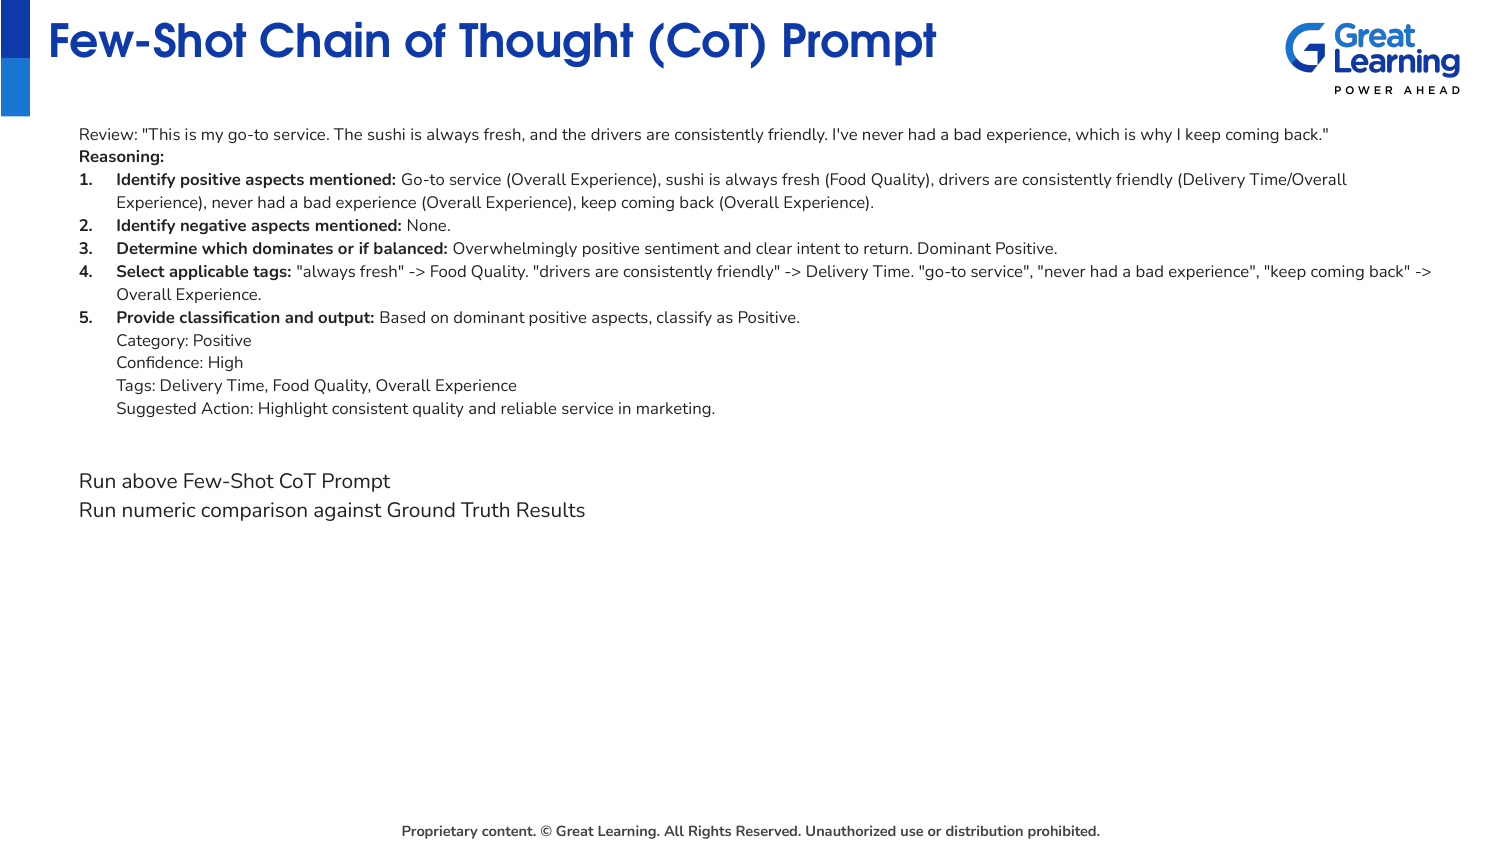

# Few-Shot Chain of Thought (CoT) Prompt
Review: "This is my go-to service. The sushi is always fresh, and the drivers are consistently friendly. I've never had a bad experience, which is why I keep coming back."
Reasoning:
Identify positive aspects mentioned: Go-to service (Overall Experience), sushi is always fresh (Food Quality), drivers are consistently friendly (Delivery Time/Overall Experience), never had a bad experience (Overall Experience), keep coming back (Overall Experience).
Identify negative aspects mentioned: None.
Determine which dominates or if balanced: Overwhelmingly positive sentiment and clear intent to return. Dominant Positive.
Select applicable tags: "always fresh" -> Food Quality. "drivers are consistently friendly" -> Delivery Time. "go-to service", "never had a bad experience", "keep coming back" -> Overall Experience.
Provide classification and output: Based on dominant positive aspects, classify as Positive.
Category: Positive
Confidence: High
Tags: Delivery Time, Food Quality, Overall Experience
Suggested Action: Highlight consistent quality and reliable service in marketing.

Run above Few-Shot CoT Prompt
Run numeric comparison against Ground Truth Results